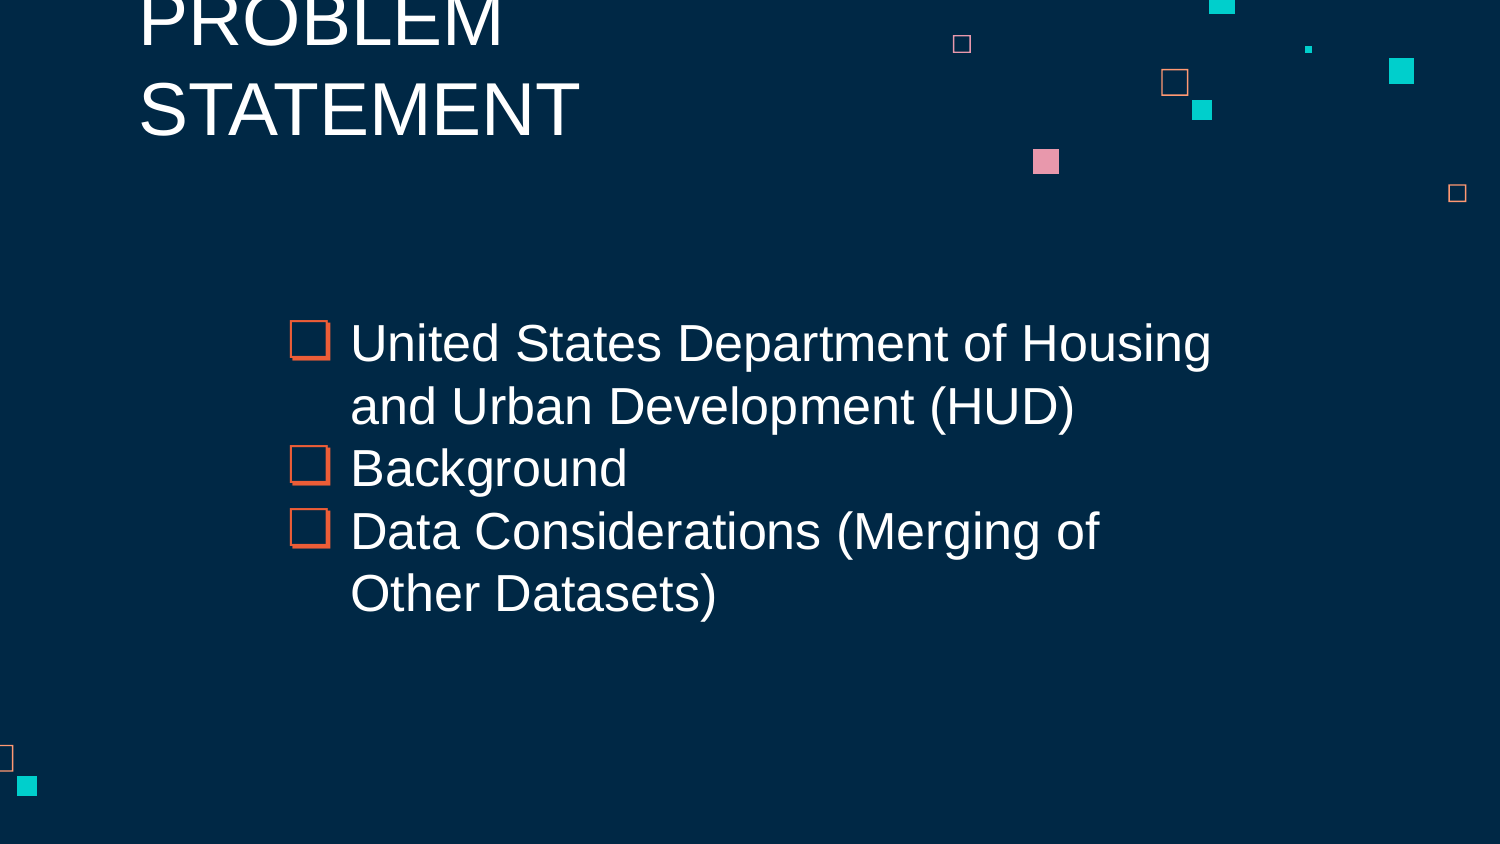

# PROBLEM STATEMENT
United States Department of Housing and Urban Development (HUD)
Background
Data Considerations (Merging of Other Datasets)